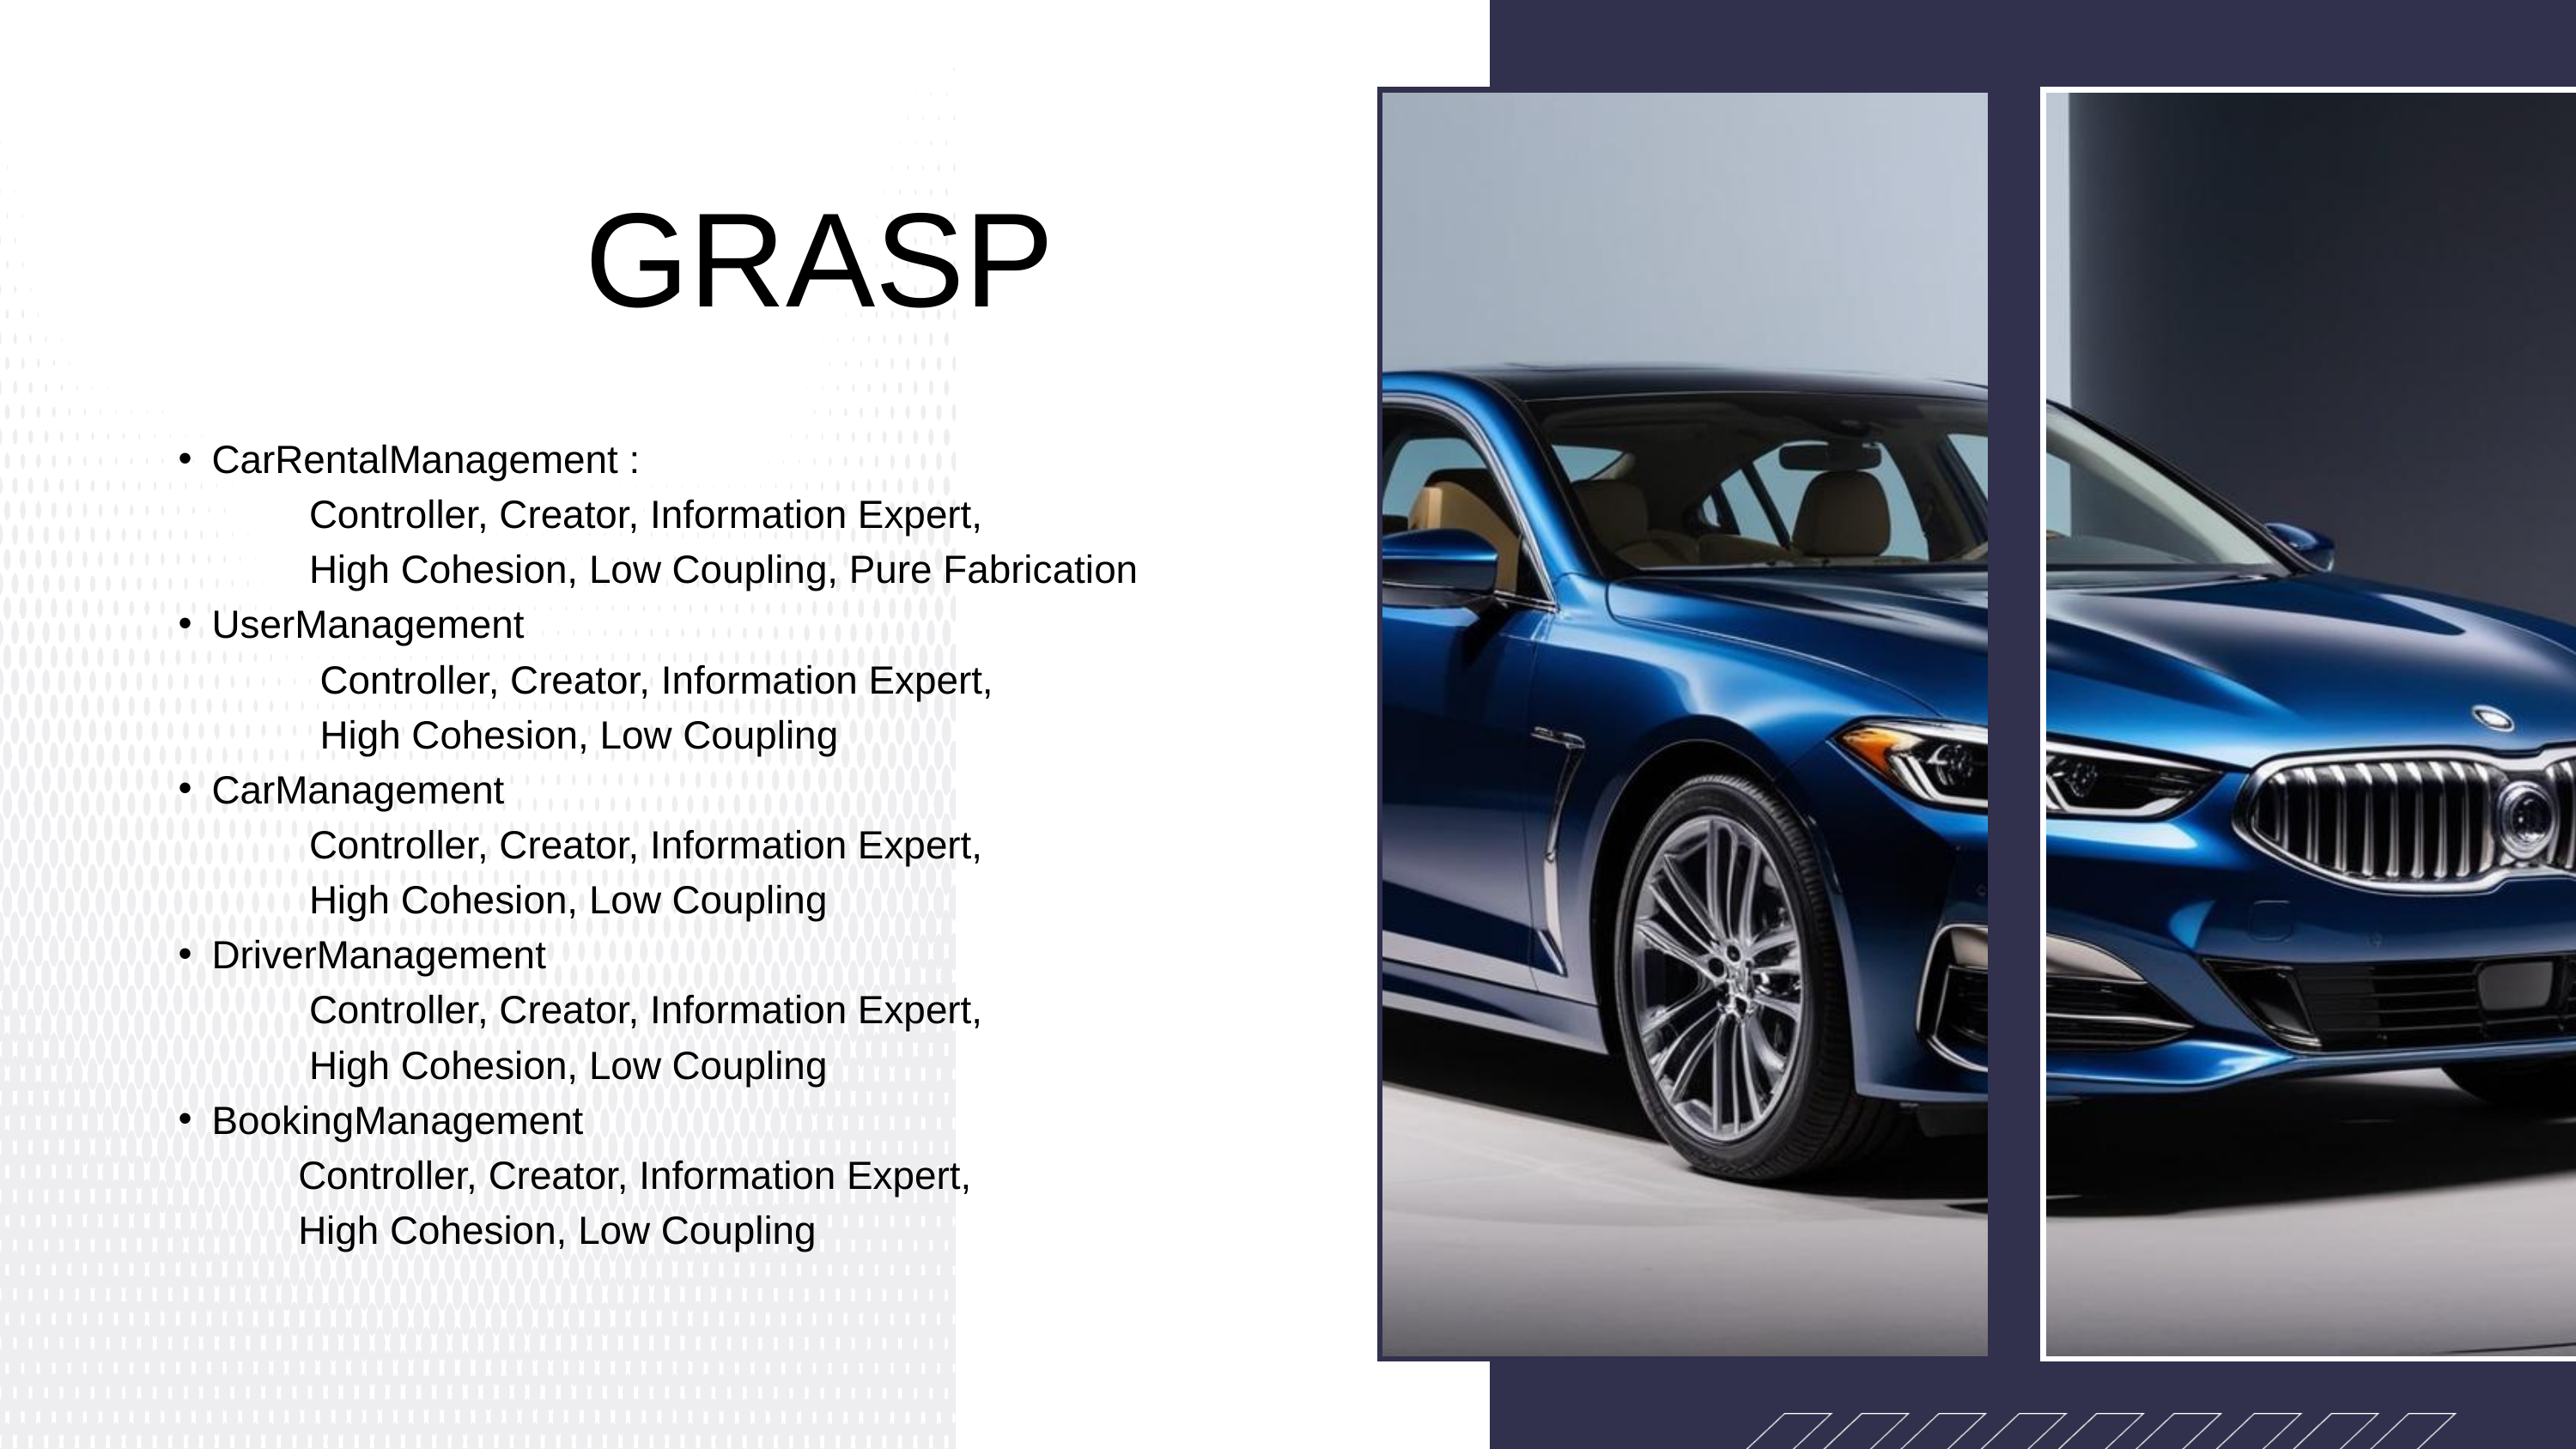

GRASP

CarRentalManagement :
               Controller, Creator, Information Expert,
               High Cohesion, Low Coupling, Pure Fabrication
UserManagement
                Controller, Creator, Information Expert,
                High Cohesion, Low Coupling
CarManagement
               Controller, Creator, Information Expert,
               High Cohesion, Low Coupling
DriverManagement
               Controller, Creator, Information Expert,
               High Cohesion, Low Coupling
BookingManagement
              Controller, Creator, Information Expert,
              High Cohesion, Low Coupling